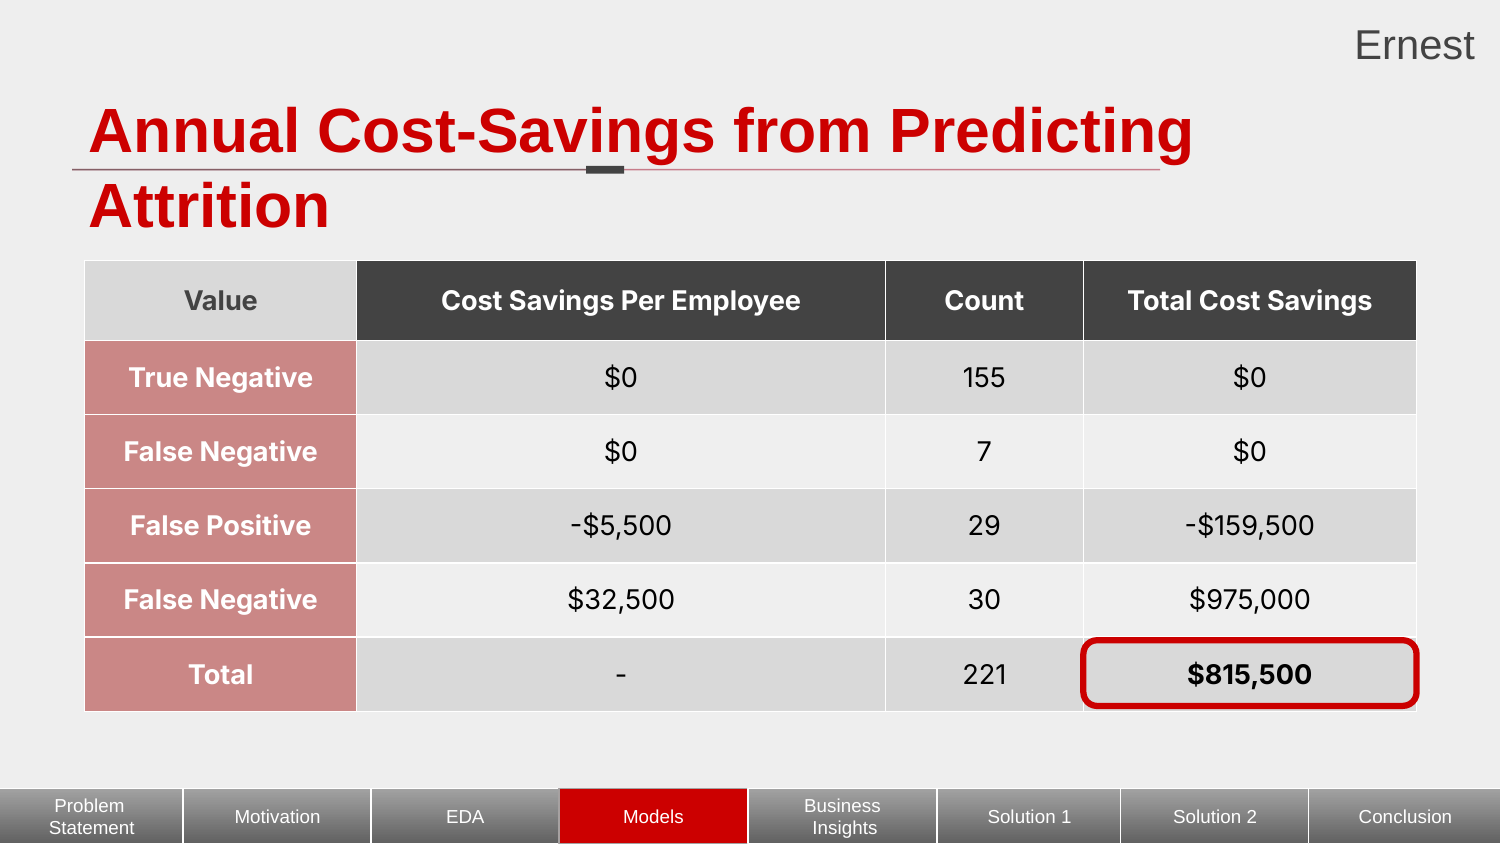

Ernest
# Annual Cost-Savings from Predicting Attrition

| Value | Cost Savings Per Employee | Count | Total Cost Savings |
| --- | --- | --- | --- |
| True Negative | $0 | 155 | $0 |
| False Negative | $0 | 7 | $0 |
| False Positive | -$5,500 | 29 | -$159,500 |
| False Negative | $32,500 | 30 | $975,000 |
| Total | - | 221 | $815,500 |

Problem
Statement
Motivation
EDA
Models
Business
 Insights
Solution 1
Solution 2
Conclusion